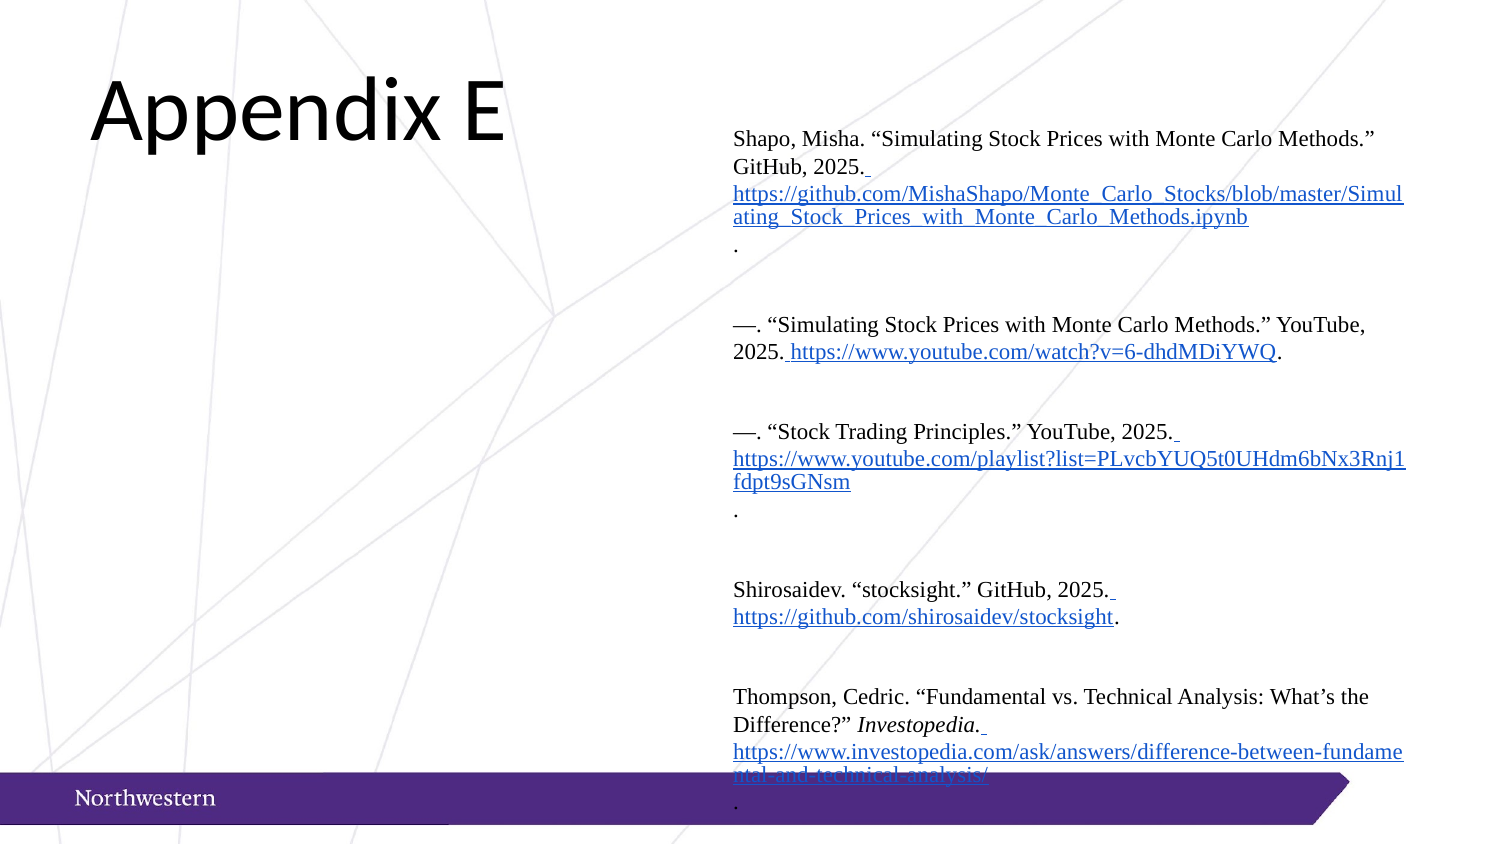

Shapo, Misha. “Simulating Stock Prices with Monte Carlo Methods.” GitHub, 2025. https://github.com/MishaShapo/Monte_Carlo_Stocks/blob/master/Simulating_Stock_Prices_with_Monte_Carlo_Methods.ipynb.
—. “Simulating Stock Prices with Monte Carlo Methods.” YouTube, 2025. https://www.youtube.com/watch?v=6-dhdMDiYWQ.
—. “Stock Trading Principles.” YouTube, 2025. https://www.youtube.com/playlist?list=PLvcbYUQ5t0UHdm6bNx3Rnj1fdpt9sGNsm.
Shirosaidev. “stocksight.” GitHub, 2025. https://github.com/shirosaidev/stocksight.
Thompson, Cedric. “Fundamental vs. Technical Analysis: What’s the Difference?” Investopedia. https://www.investopedia.com/ask/answers/difference-between-fundamental-and-technical-analysis/.
# Appendix E